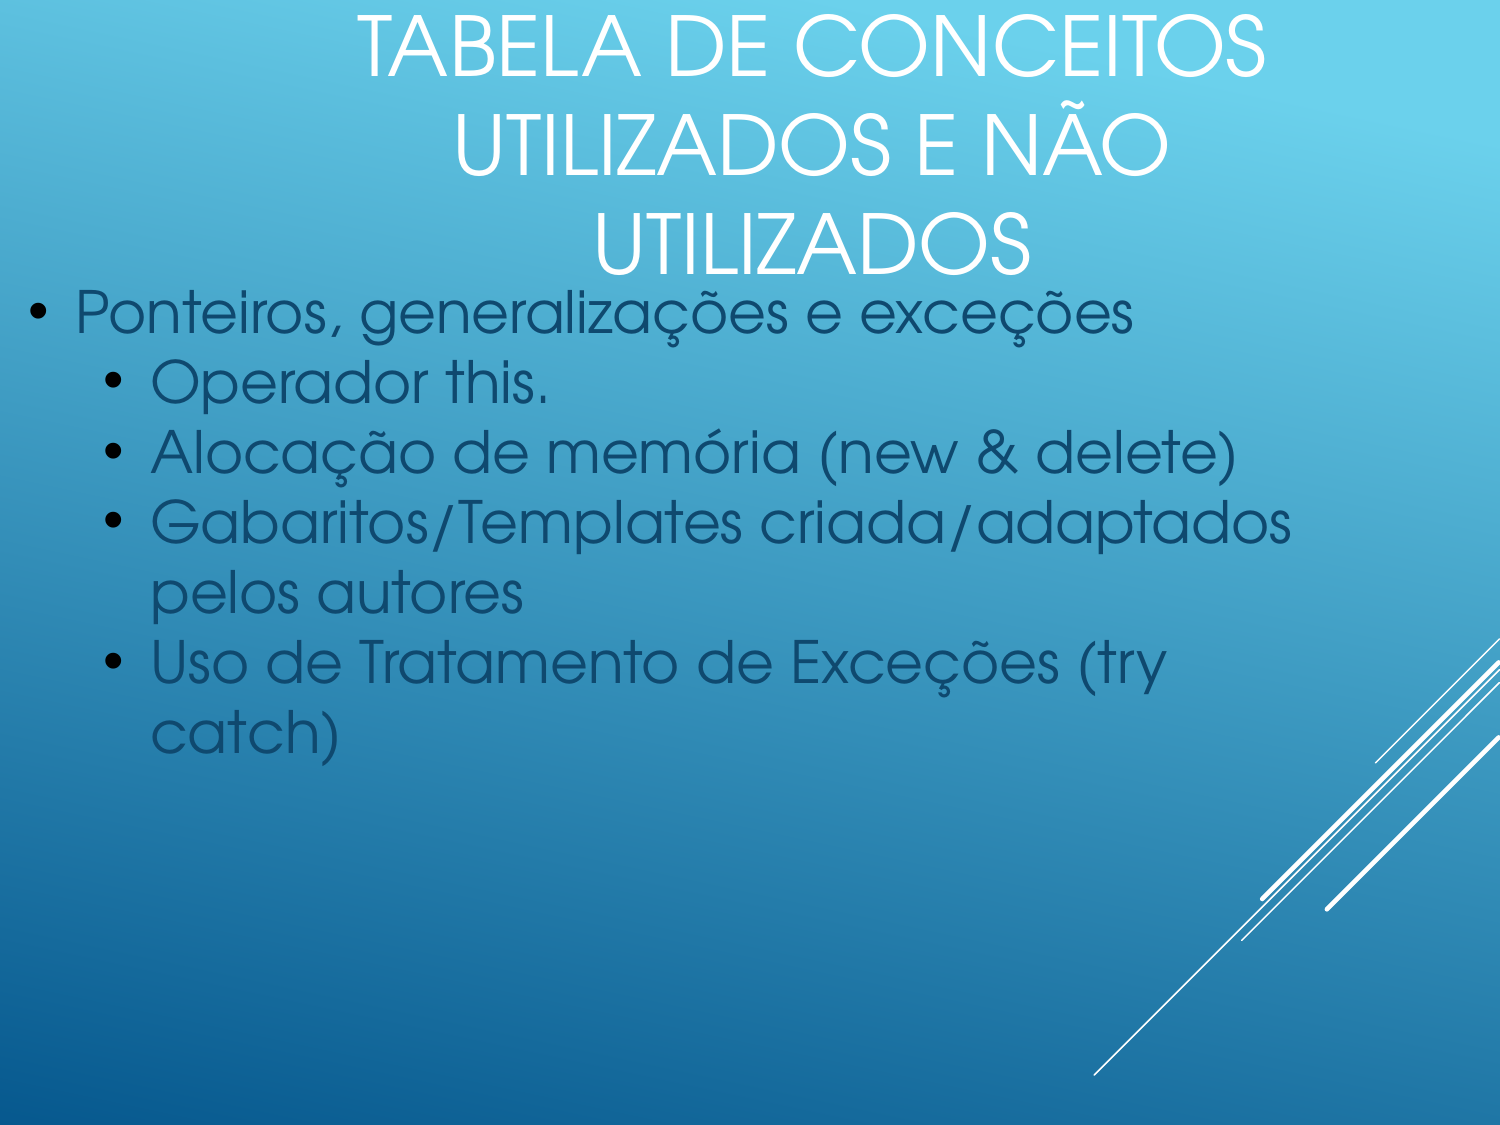

# Tabela de conceitos utilizados e não utilizados
Ponteiros, generalizações e exceções
Operador this.
Alocação de memória (new & delete)
Gabaritos/Templates criada/adaptados pelos autores
Uso de Tratamento de Exceções (try catch)